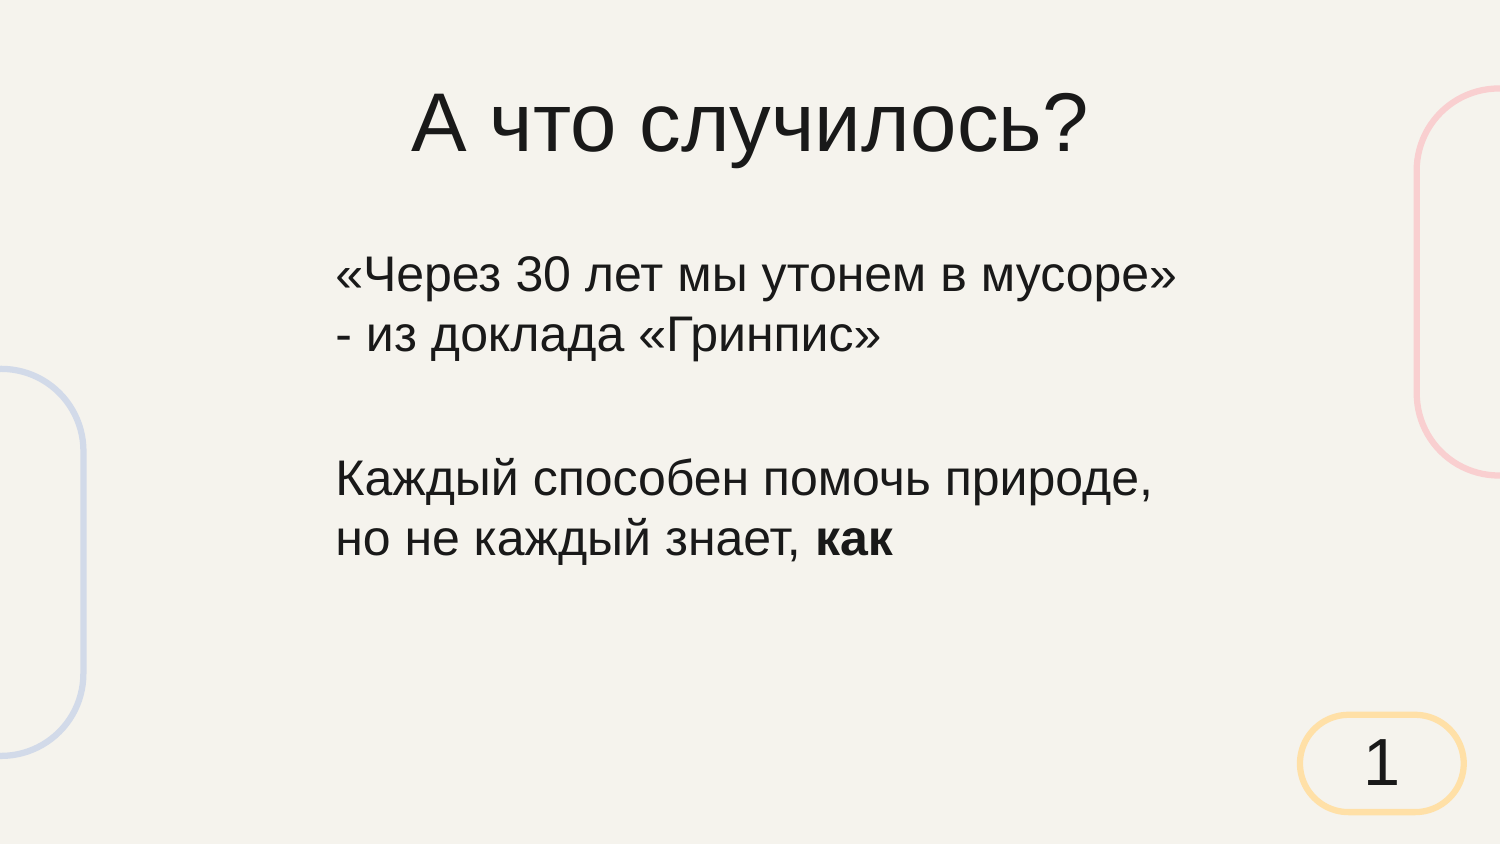

# А что случилось?
«Через 30 лет мы утонем в мусоре» - из доклада «Гринпис»

Каждый способен помочь природе, но не каждый знает, как

1